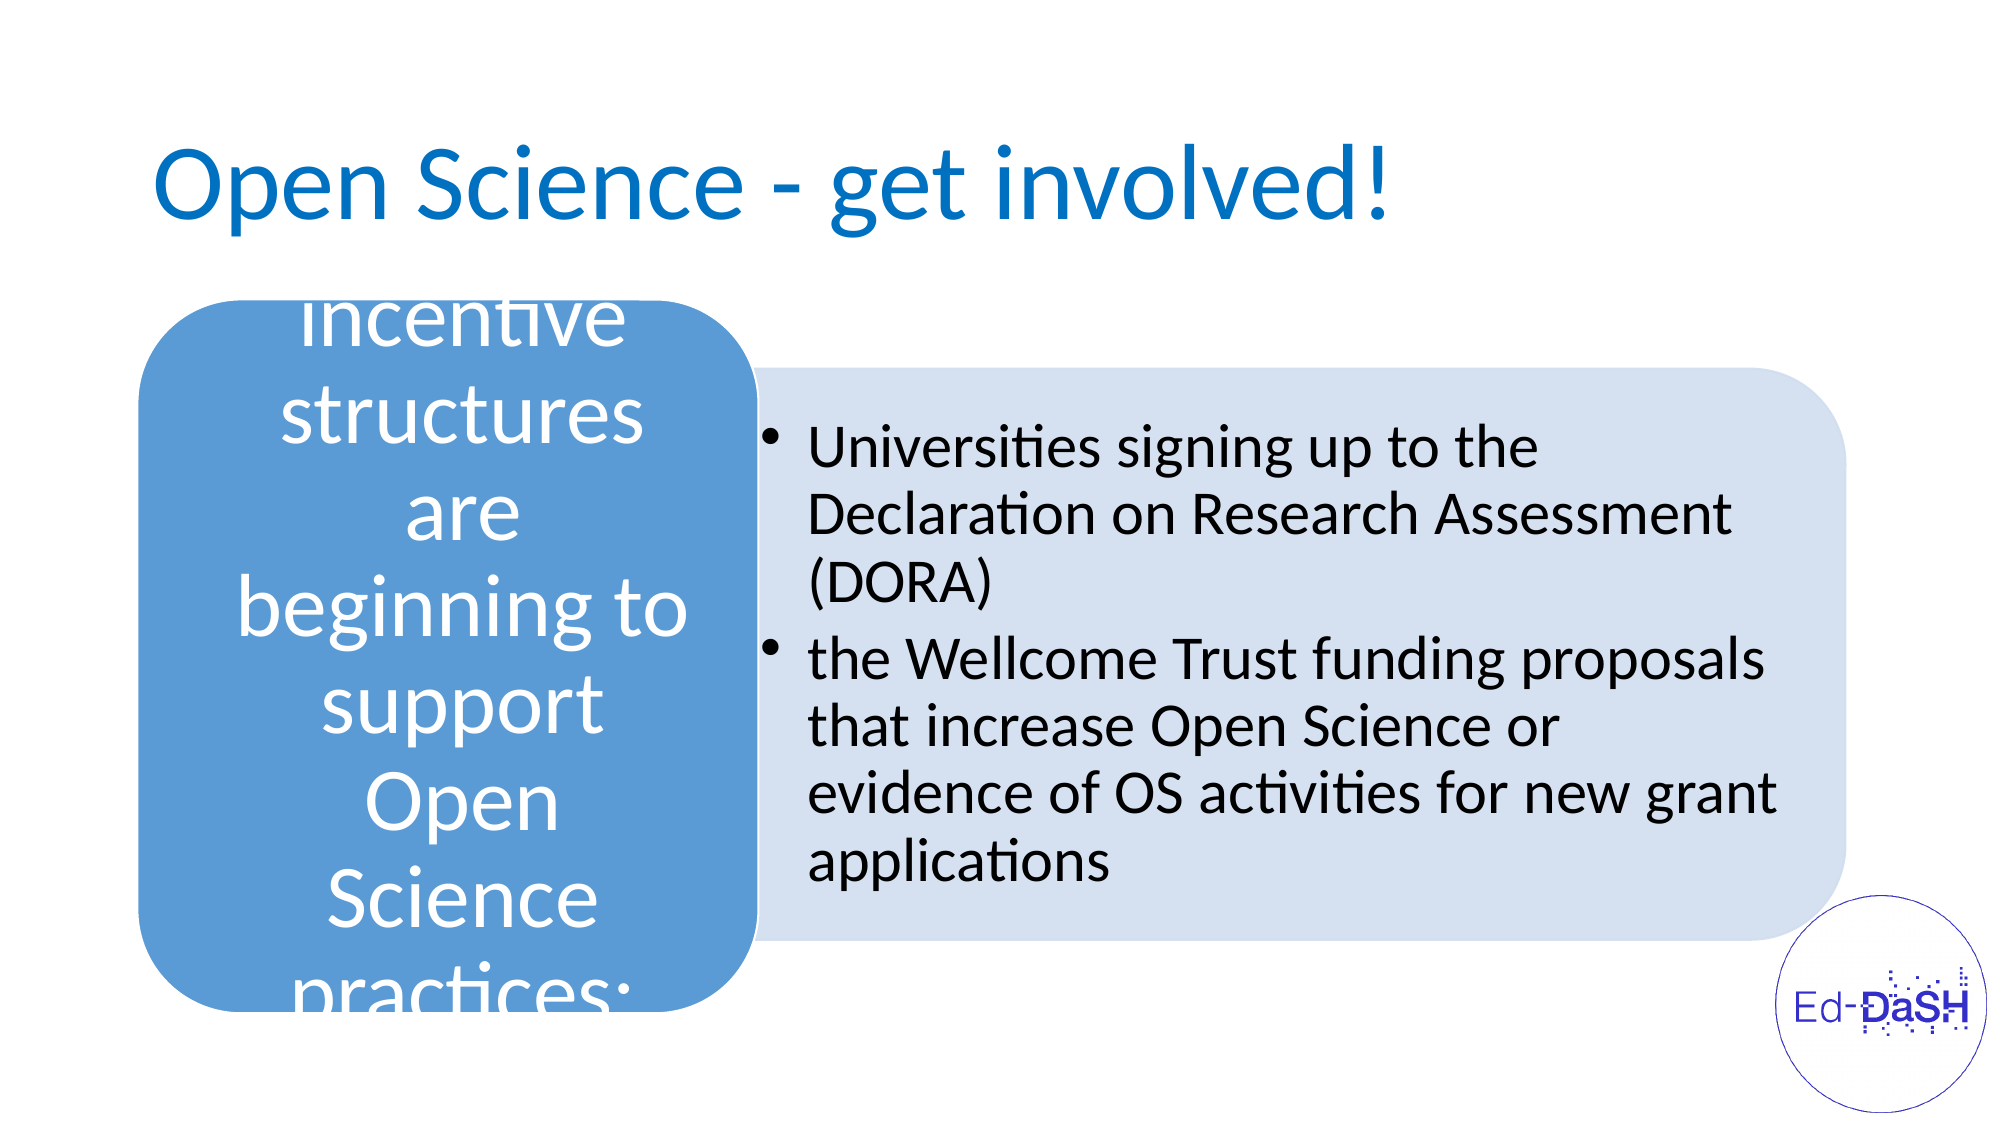

# Open Science - get involved!
Universities signing up to the Declaration on Research Assessment (DORA)
the Wellcome Trust funding proposals that increase Open Science or evidence of OS activities for new grant applications
incentive structures are beginning to support Open Science practices: